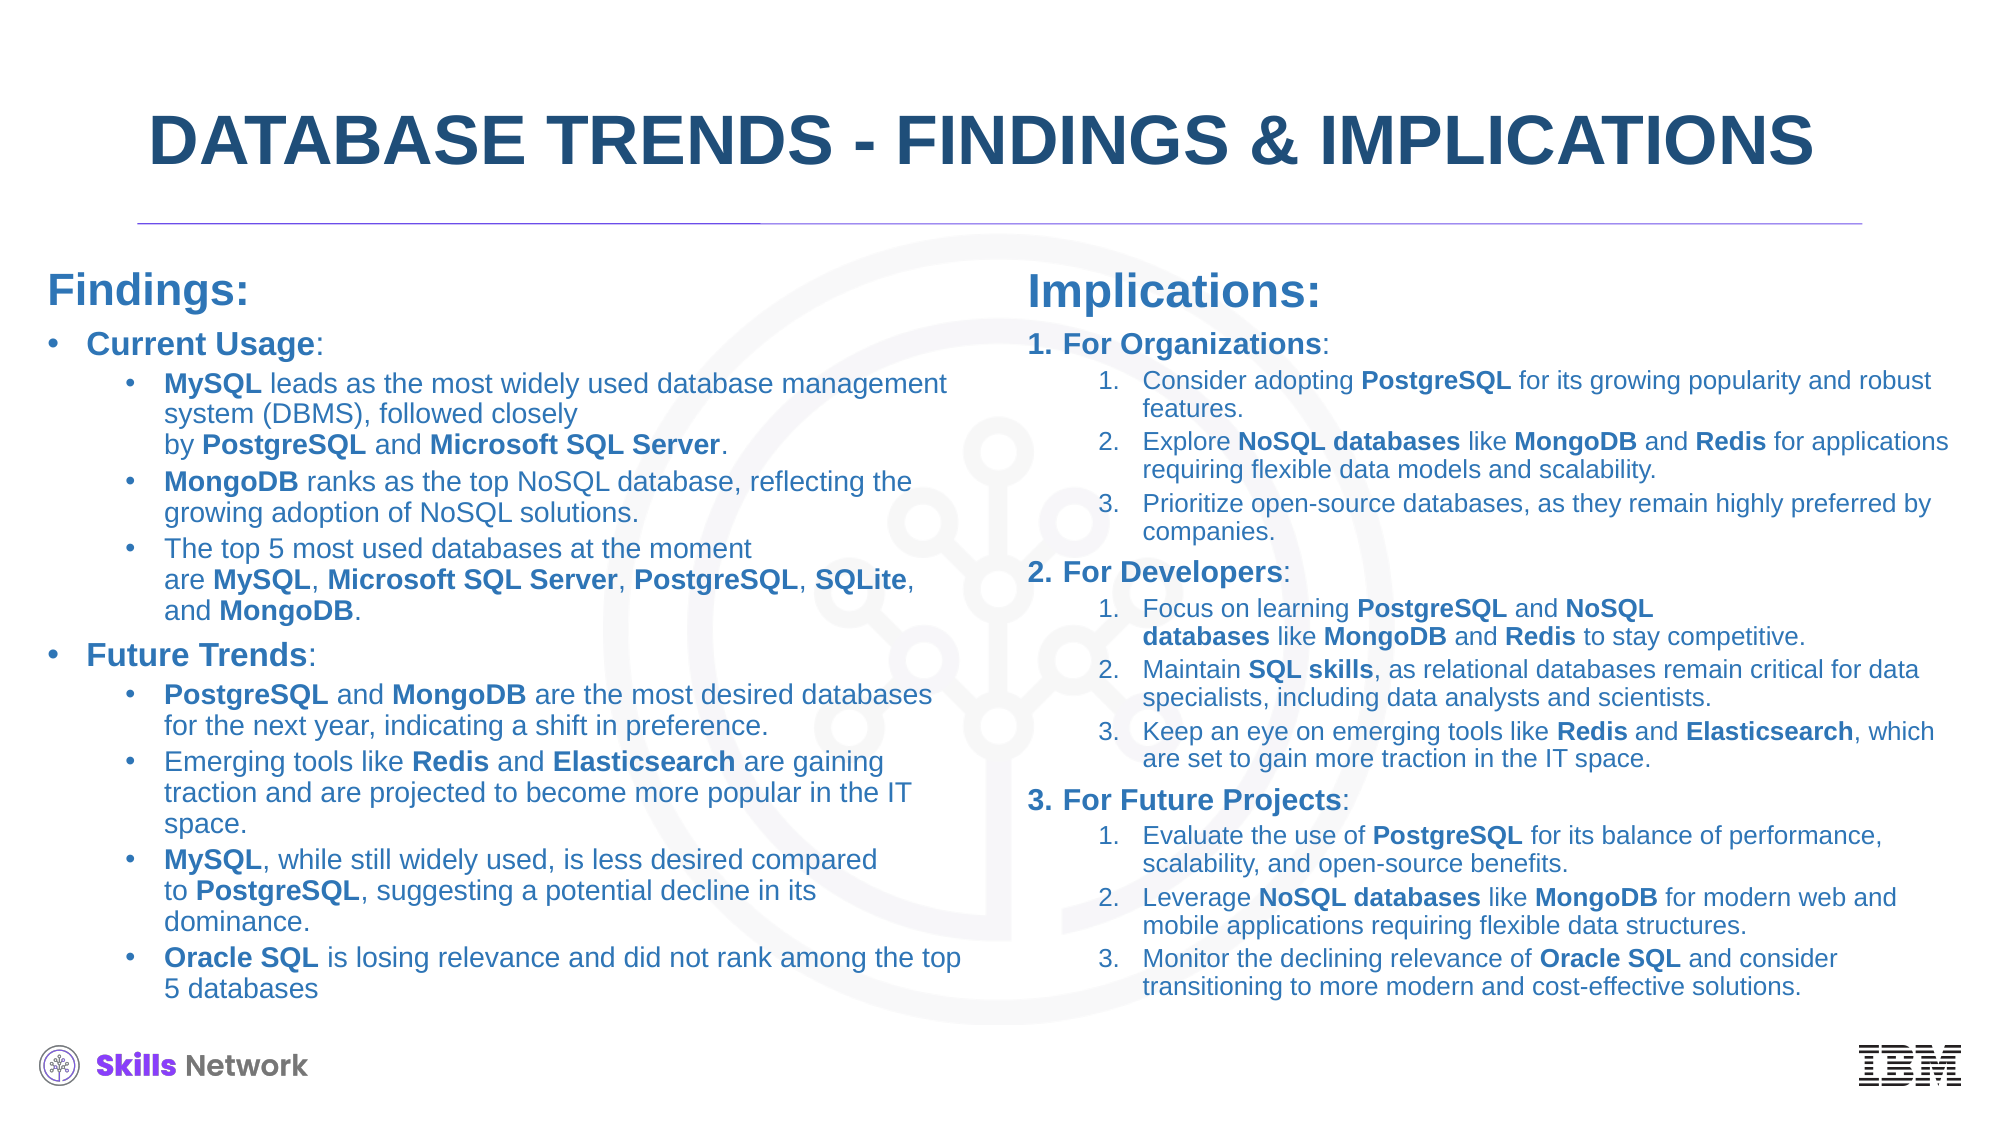

# DATABASE TRENDS - FINDINGS & IMPLICATIONS
Findings:
Current Usage:
MySQL leads as the most widely used database management system (DBMS), followed closely by PostgreSQL and Microsoft SQL Server.
MongoDB ranks as the top NoSQL database, reflecting the growing adoption of NoSQL solutions.
The top 5 most used databases at the moment are MySQL, Microsoft SQL Server, PostgreSQL, SQLite, and MongoDB.
Future Trends:
PostgreSQL and MongoDB are the most desired databases for the next year, indicating a shift in preference.
Emerging tools like Redis and Elasticsearch are gaining traction and are projected to become more popular in the IT space.
MySQL, while still widely used, is less desired compared to PostgreSQL, suggesting a potential decline in its dominance.
Oracle SQL is losing relevance and did not rank among the top 5 databases
Implications:
For Organizations:
Consider adopting PostgreSQL for its growing popularity and robust features.
Explore NoSQL databases like MongoDB and Redis for applications requiring flexible data models and scalability.
Prioritize open-source databases, as they remain highly preferred by companies.
For Developers:
Focus on learning PostgreSQL and NoSQL databases like MongoDB and Redis to stay competitive.
Maintain SQL skills, as relational databases remain critical for data specialists, including data analysts and scientists.
Keep an eye on emerging tools like Redis and Elasticsearch, which are set to gain more traction in the IT space.
For Future Projects:
Evaluate the use of PostgreSQL for its balance of performance, scalability, and open-source benefits.
Leverage NoSQL databases like MongoDB for modern web and mobile applications requiring flexible data structures.
Monitor the declining relevance of Oracle SQL and consider transitioning to more modern and cost-effective solutions.